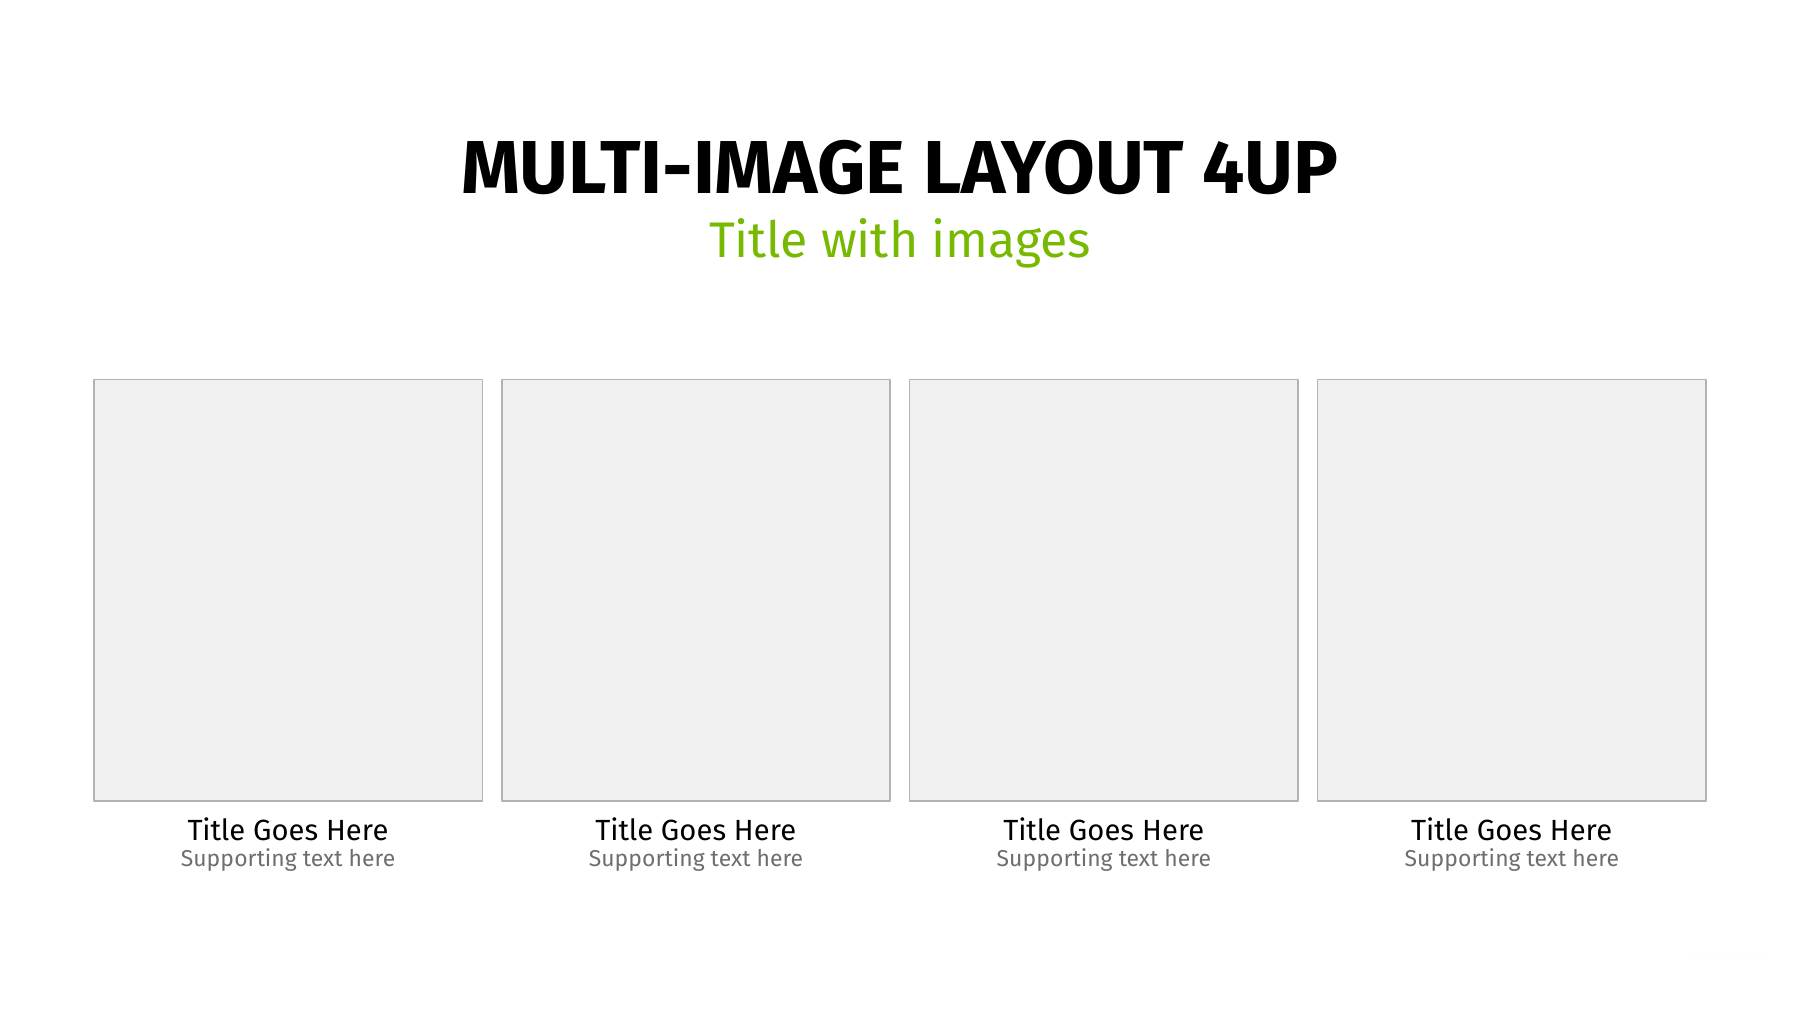

# Multi-image layout 4up
Title with images

Title Goes Here
Supporting text here
Title Goes Here
Supporting text here
Title Goes Here
Supporting text here
Title Goes Here
Supporting text here